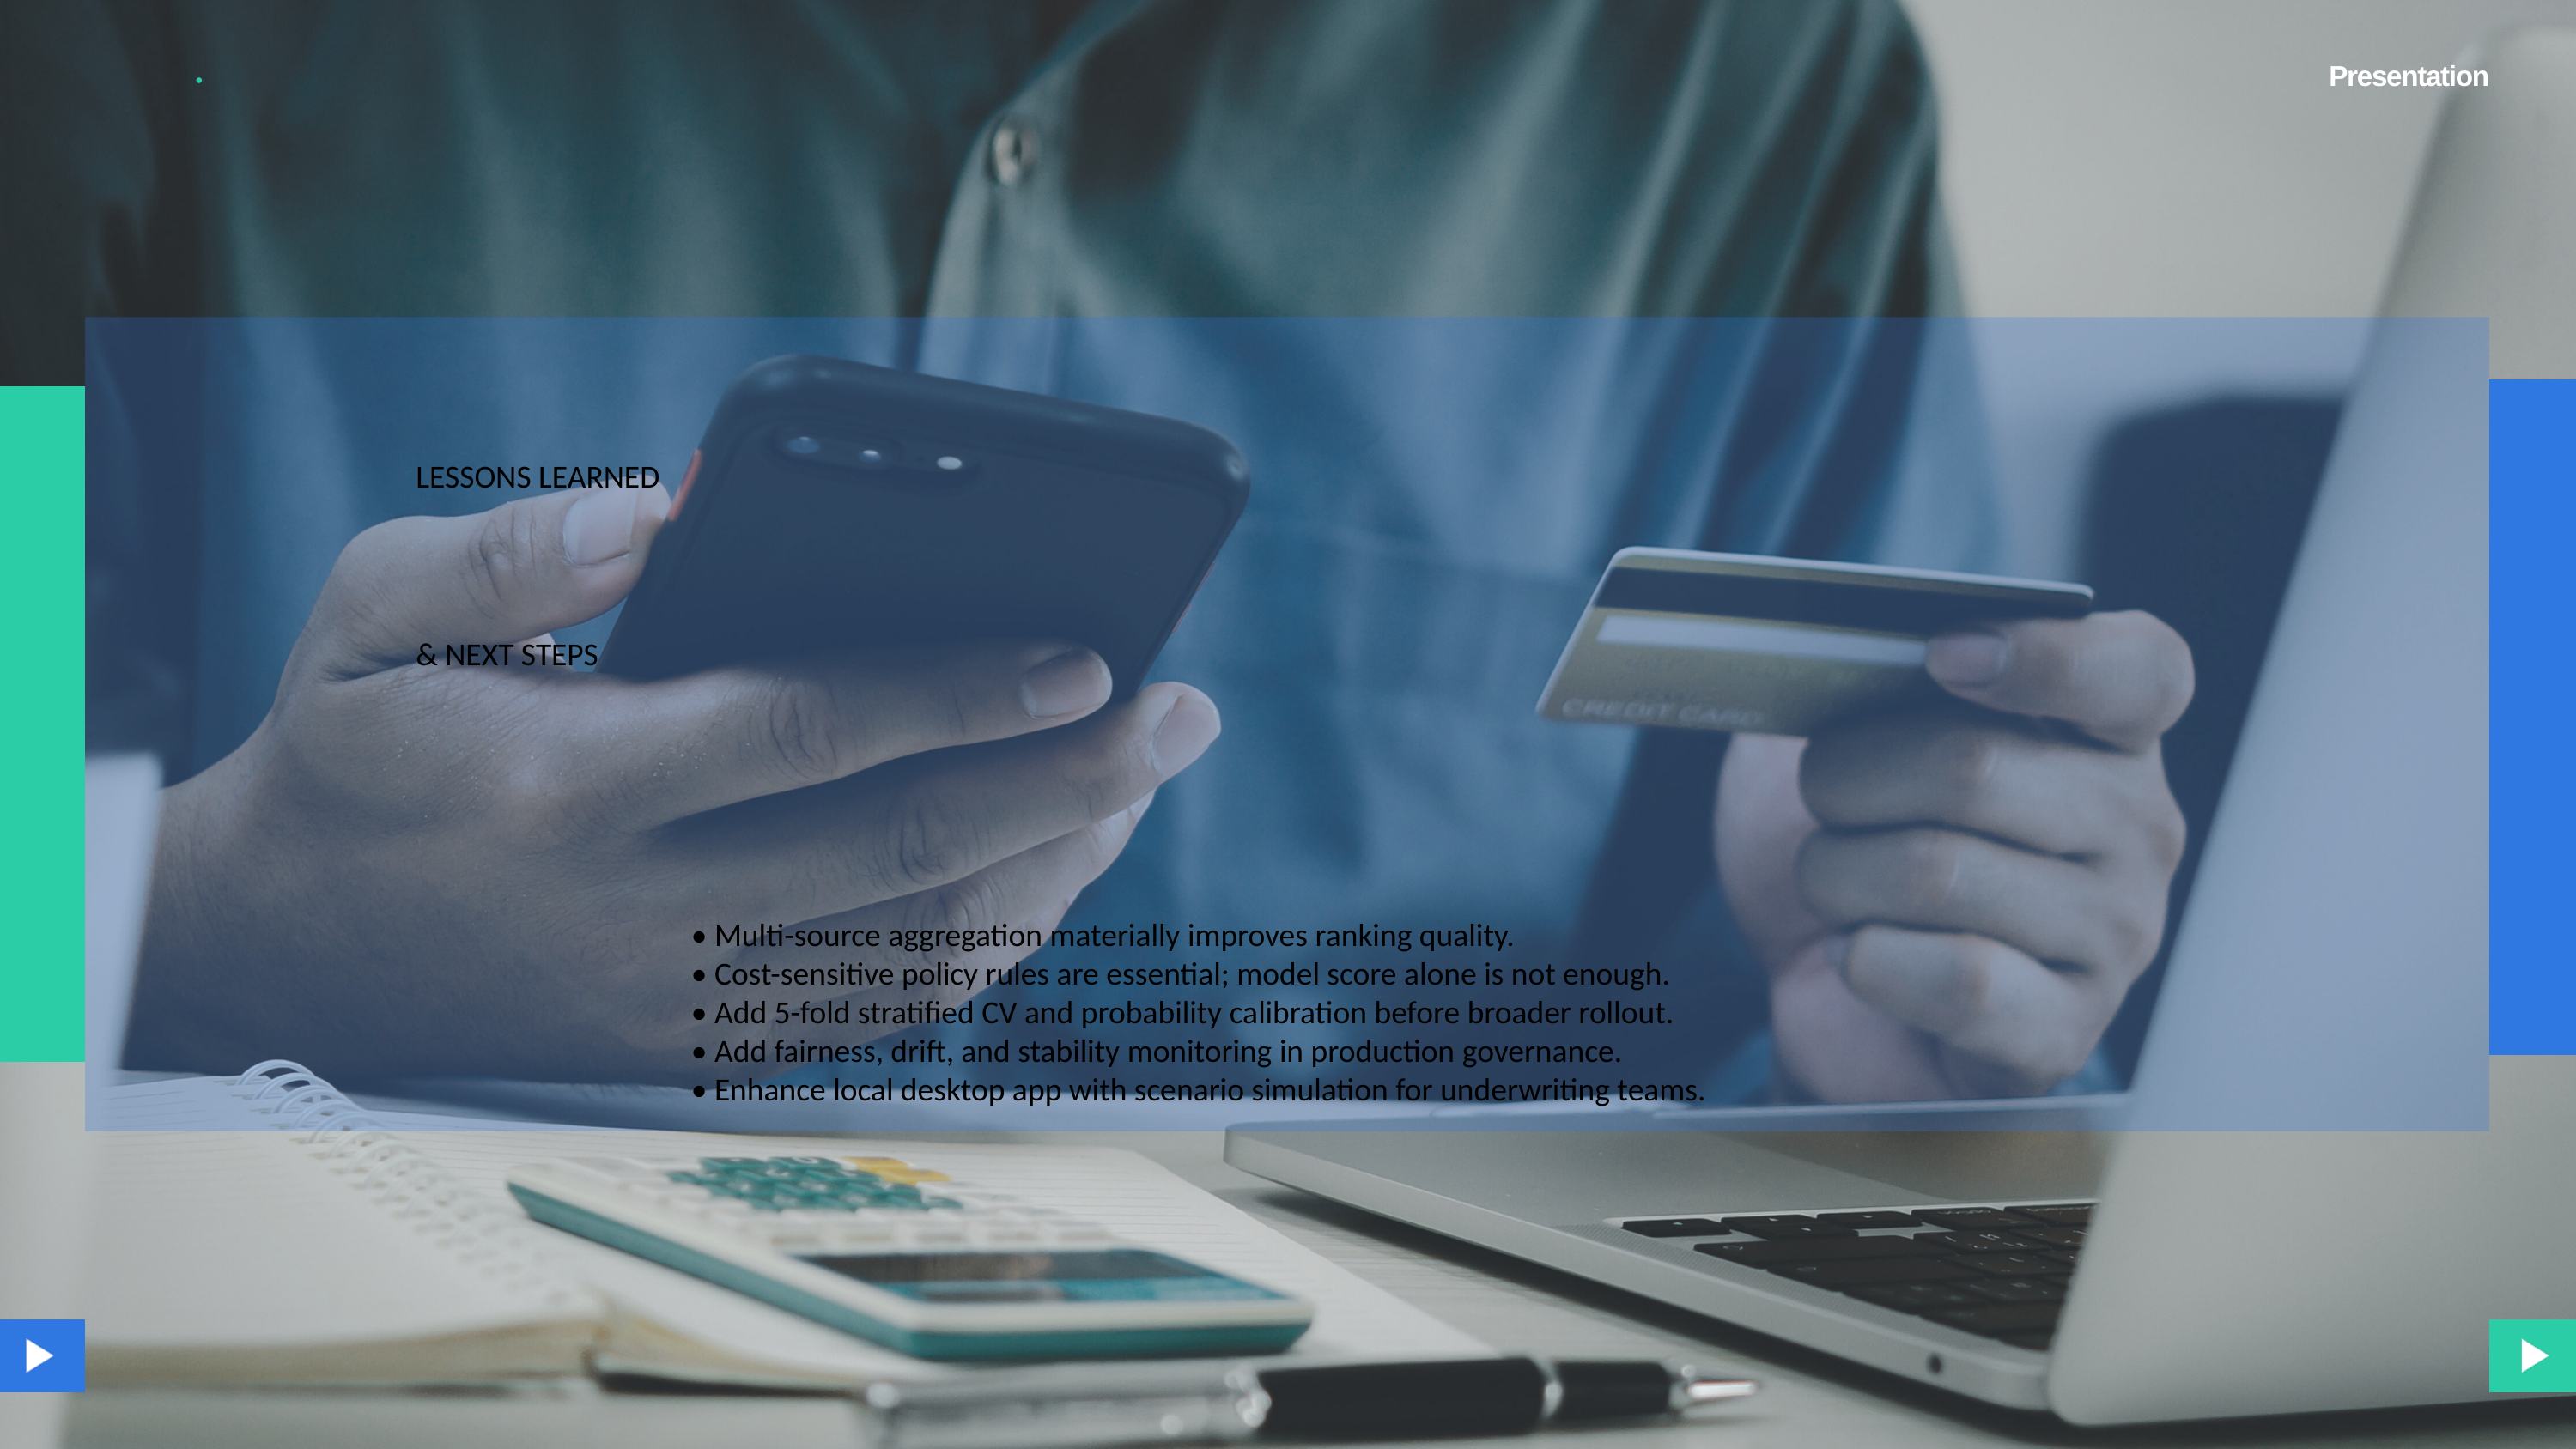

Presentation

LESSONS LEARNED
& NEXT STEPS
• Multi-source aggregation materially improves ranking quality.
• Cost-sensitive policy rules are essential; model score alone is not enough.
• Add 5-fold stratified CV and probability calibration before broader rollout.
• Add fairness, drift, and stability monitoring in production governance.
• Enhance local desktop app with scenario simulation for underwriting teams.